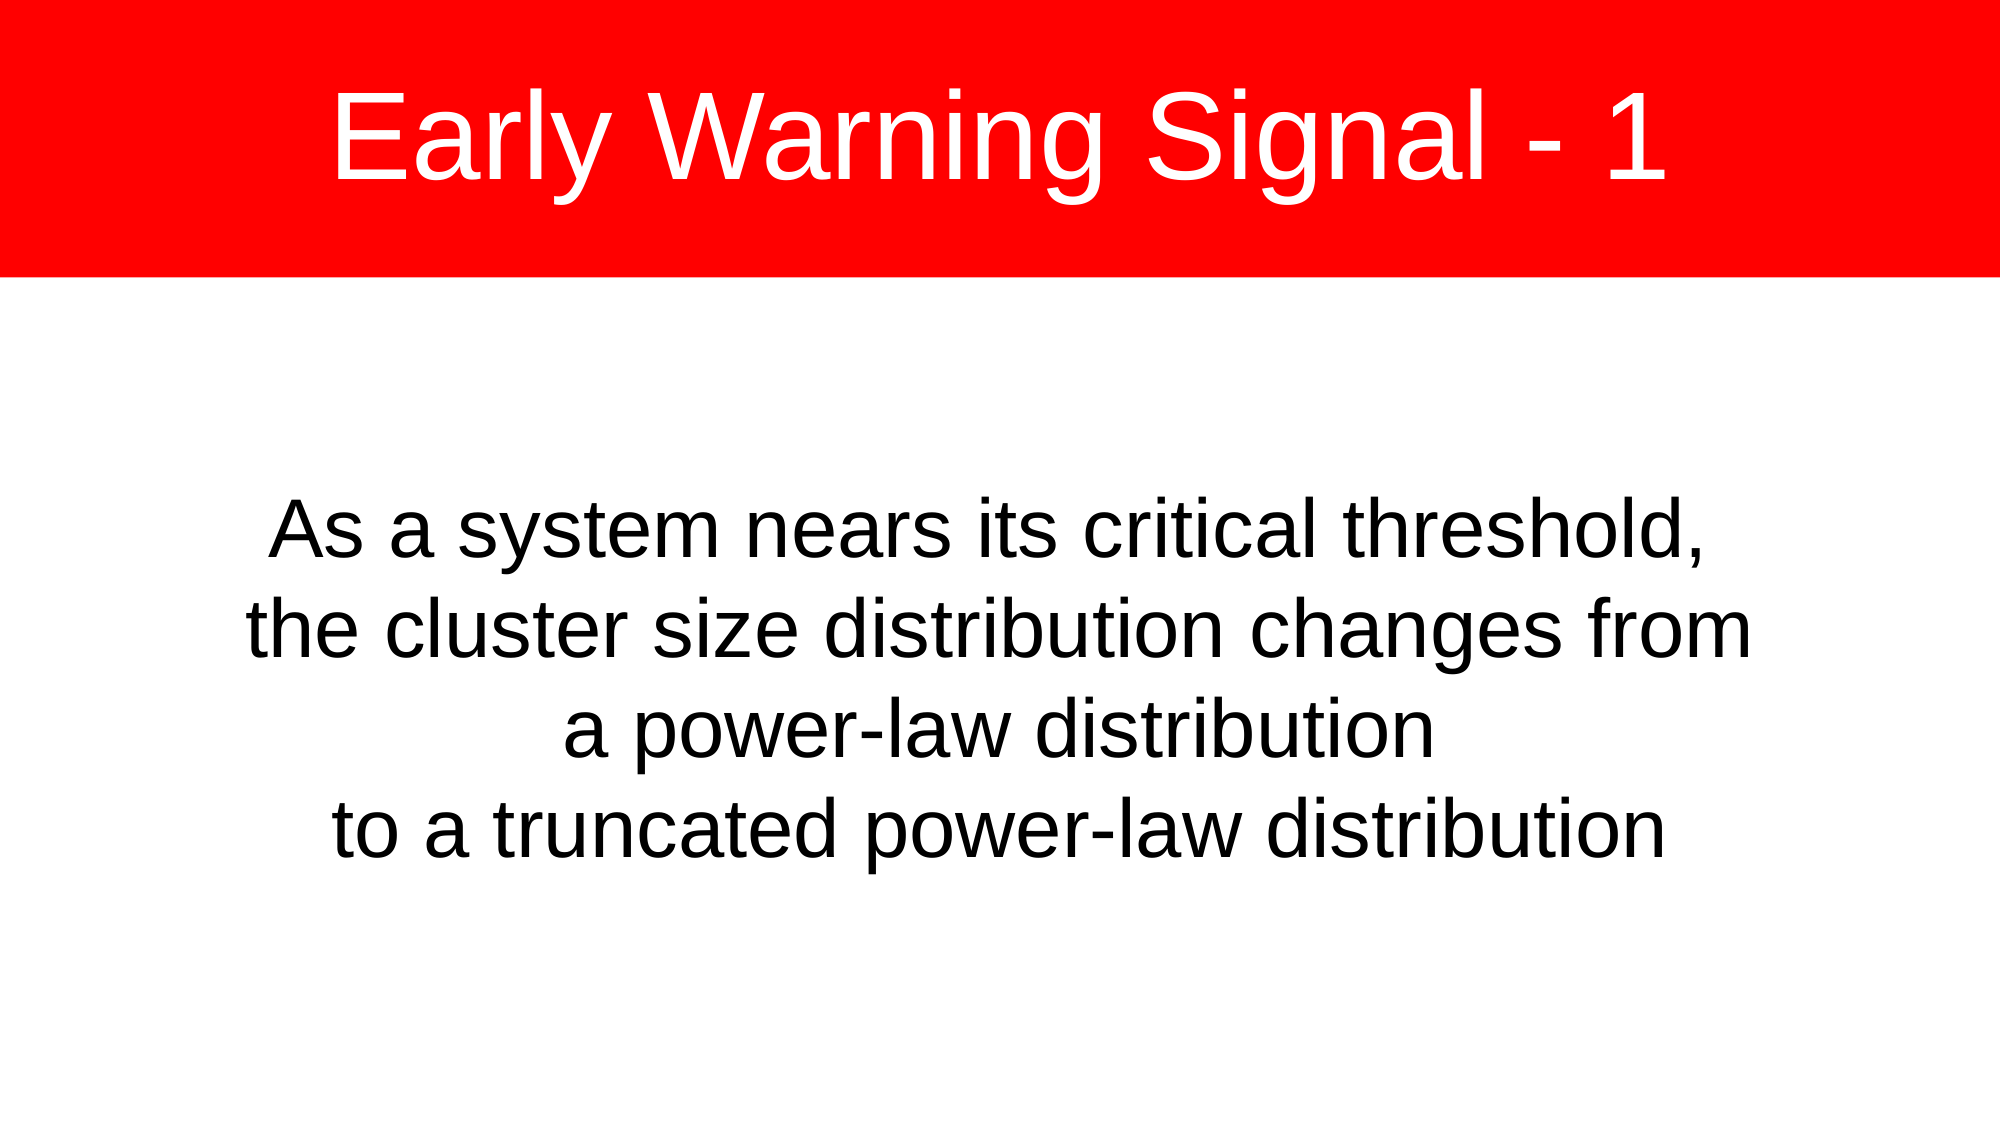

# Early Warning Signal - 1
As a system nears its critical threshold,
the cluster size distribution changes from
 a power-law distribution
to a truncated power-law distribution